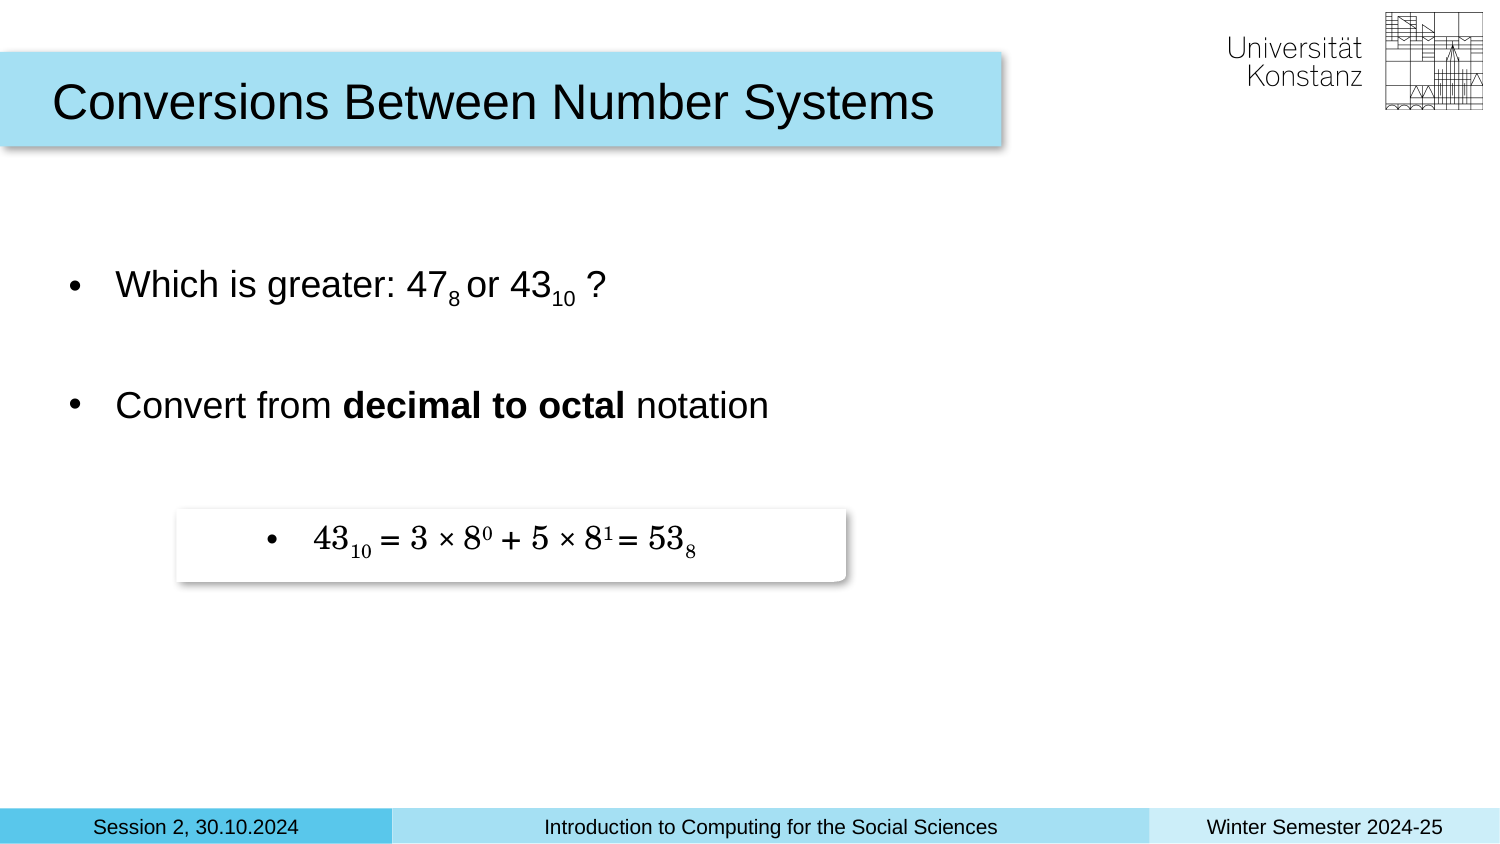

Conversions Between Number Systems
Which is greater: 478 or 4310 ?

Convert from decimal to octal notation
4310 = 3 × 80 + 5 × 81 = 538